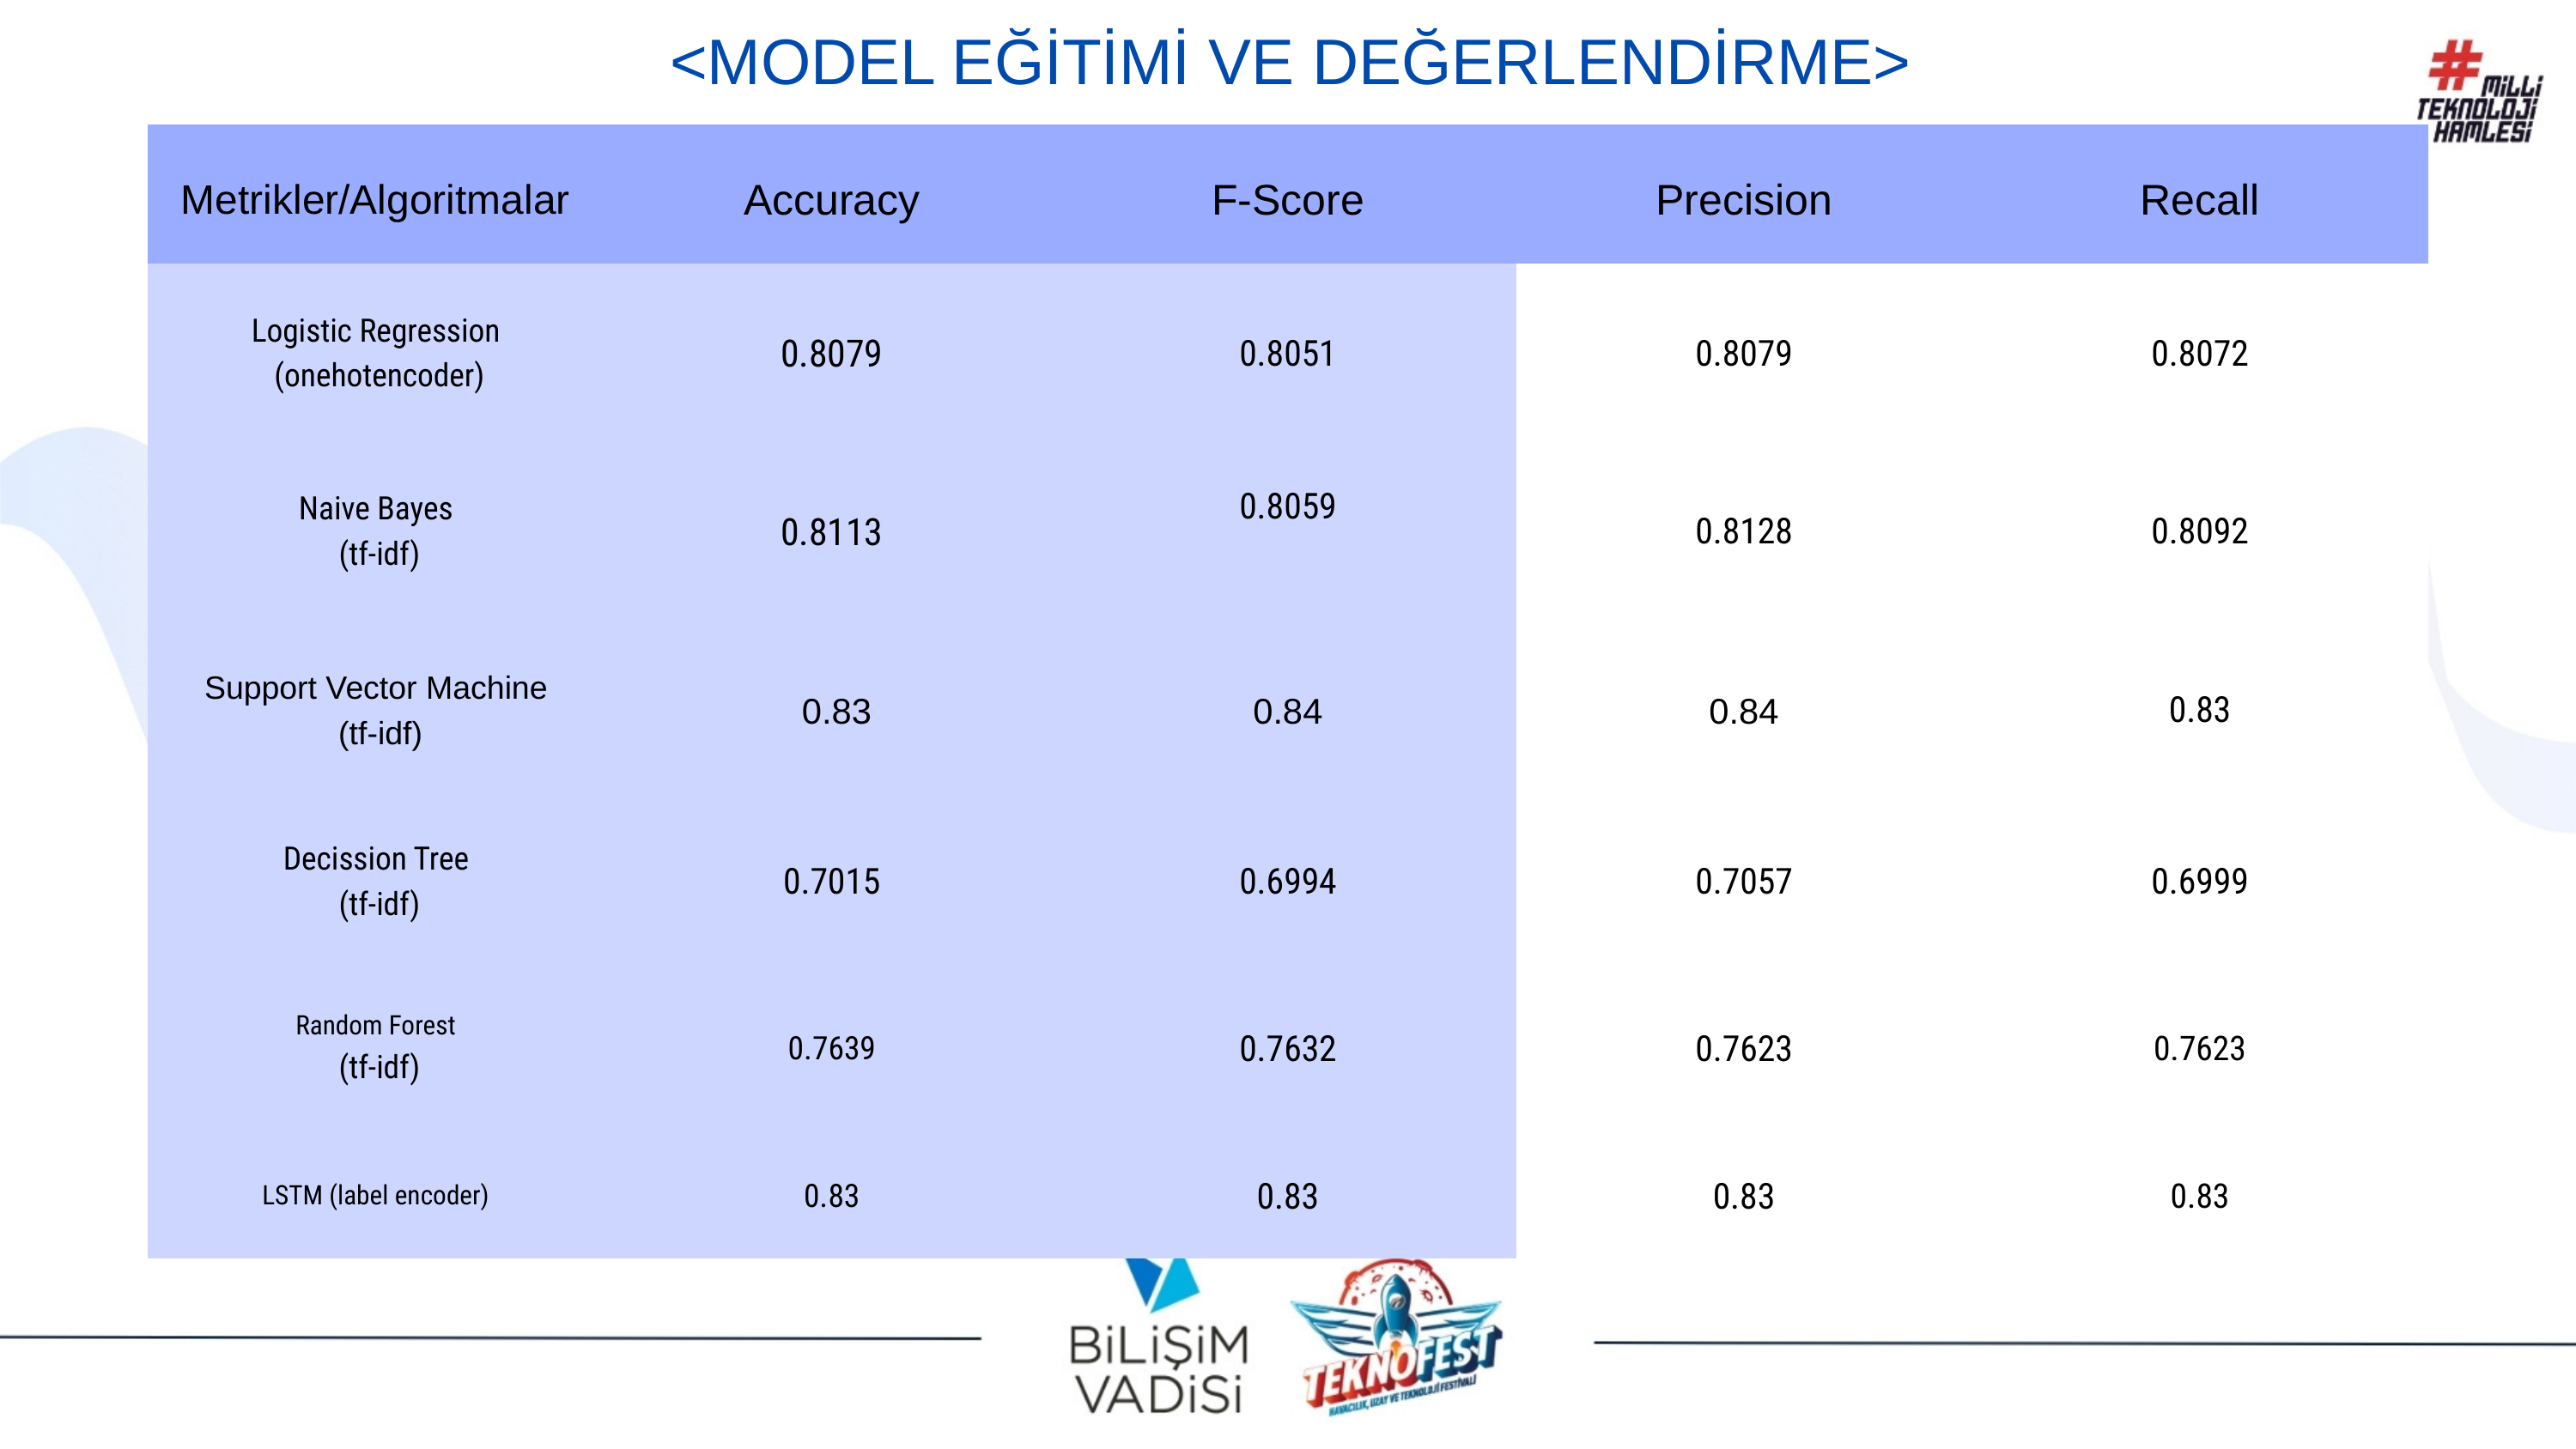

<MODEL EĞİTİMİ VE DEĞERLENDİRME>
| Metrikler/Algoritmalar | Accuracy | F-Score | Precision | Recall |
| --- | --- | --- | --- | --- |
| Logistic Regression (onehotencoder) | 0.8079 | 0.8051 | 0.8079 | 0.8072 |
| Naive Bayes (tf-idf) | 0.8113 | 0.8059 | 0.8128 | 0.8092 |
| Support Vector Machine (tf-idf) | 0.83 | 0.84 | 0.84 | 0.83 |
| Decission Tree (tf-idf) | 0.7015 | 0.6994 | 0.7057 | 0.6999 |
| Random Forest (tf-idf) | 0.7639 | 0.7632 | 0.7623 | 0.7623 |
| LSTM (label encoder) | 0.83 | 0.83 | 0.83 | 0.83 |